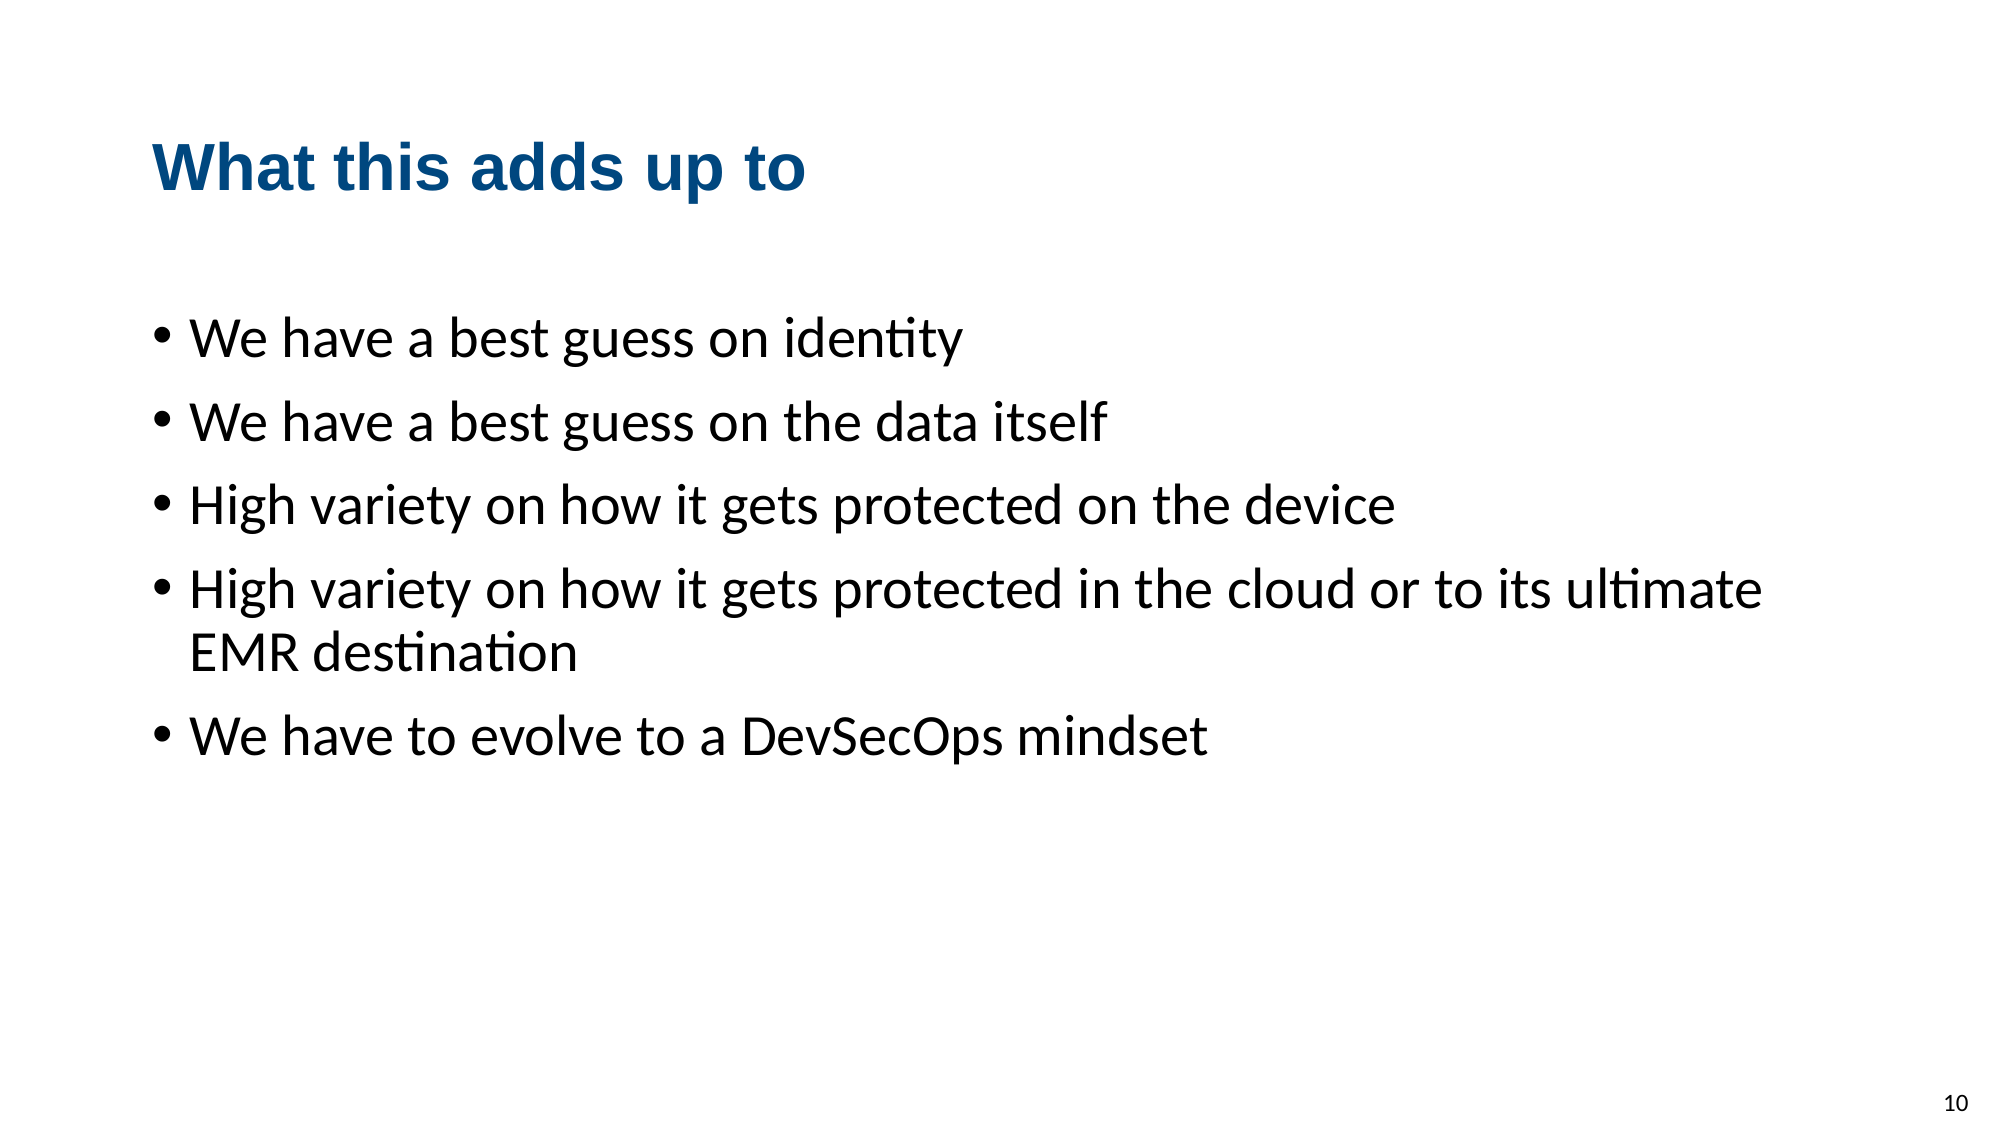

# What this adds up to
We have a best guess on identity
We have a best guess on the data itself
High variety on how it gets protected on the device
High variety on how it gets protected in the cloud or to its ultimate EMR destination
We have to evolve to a DevSecOps mindset

10